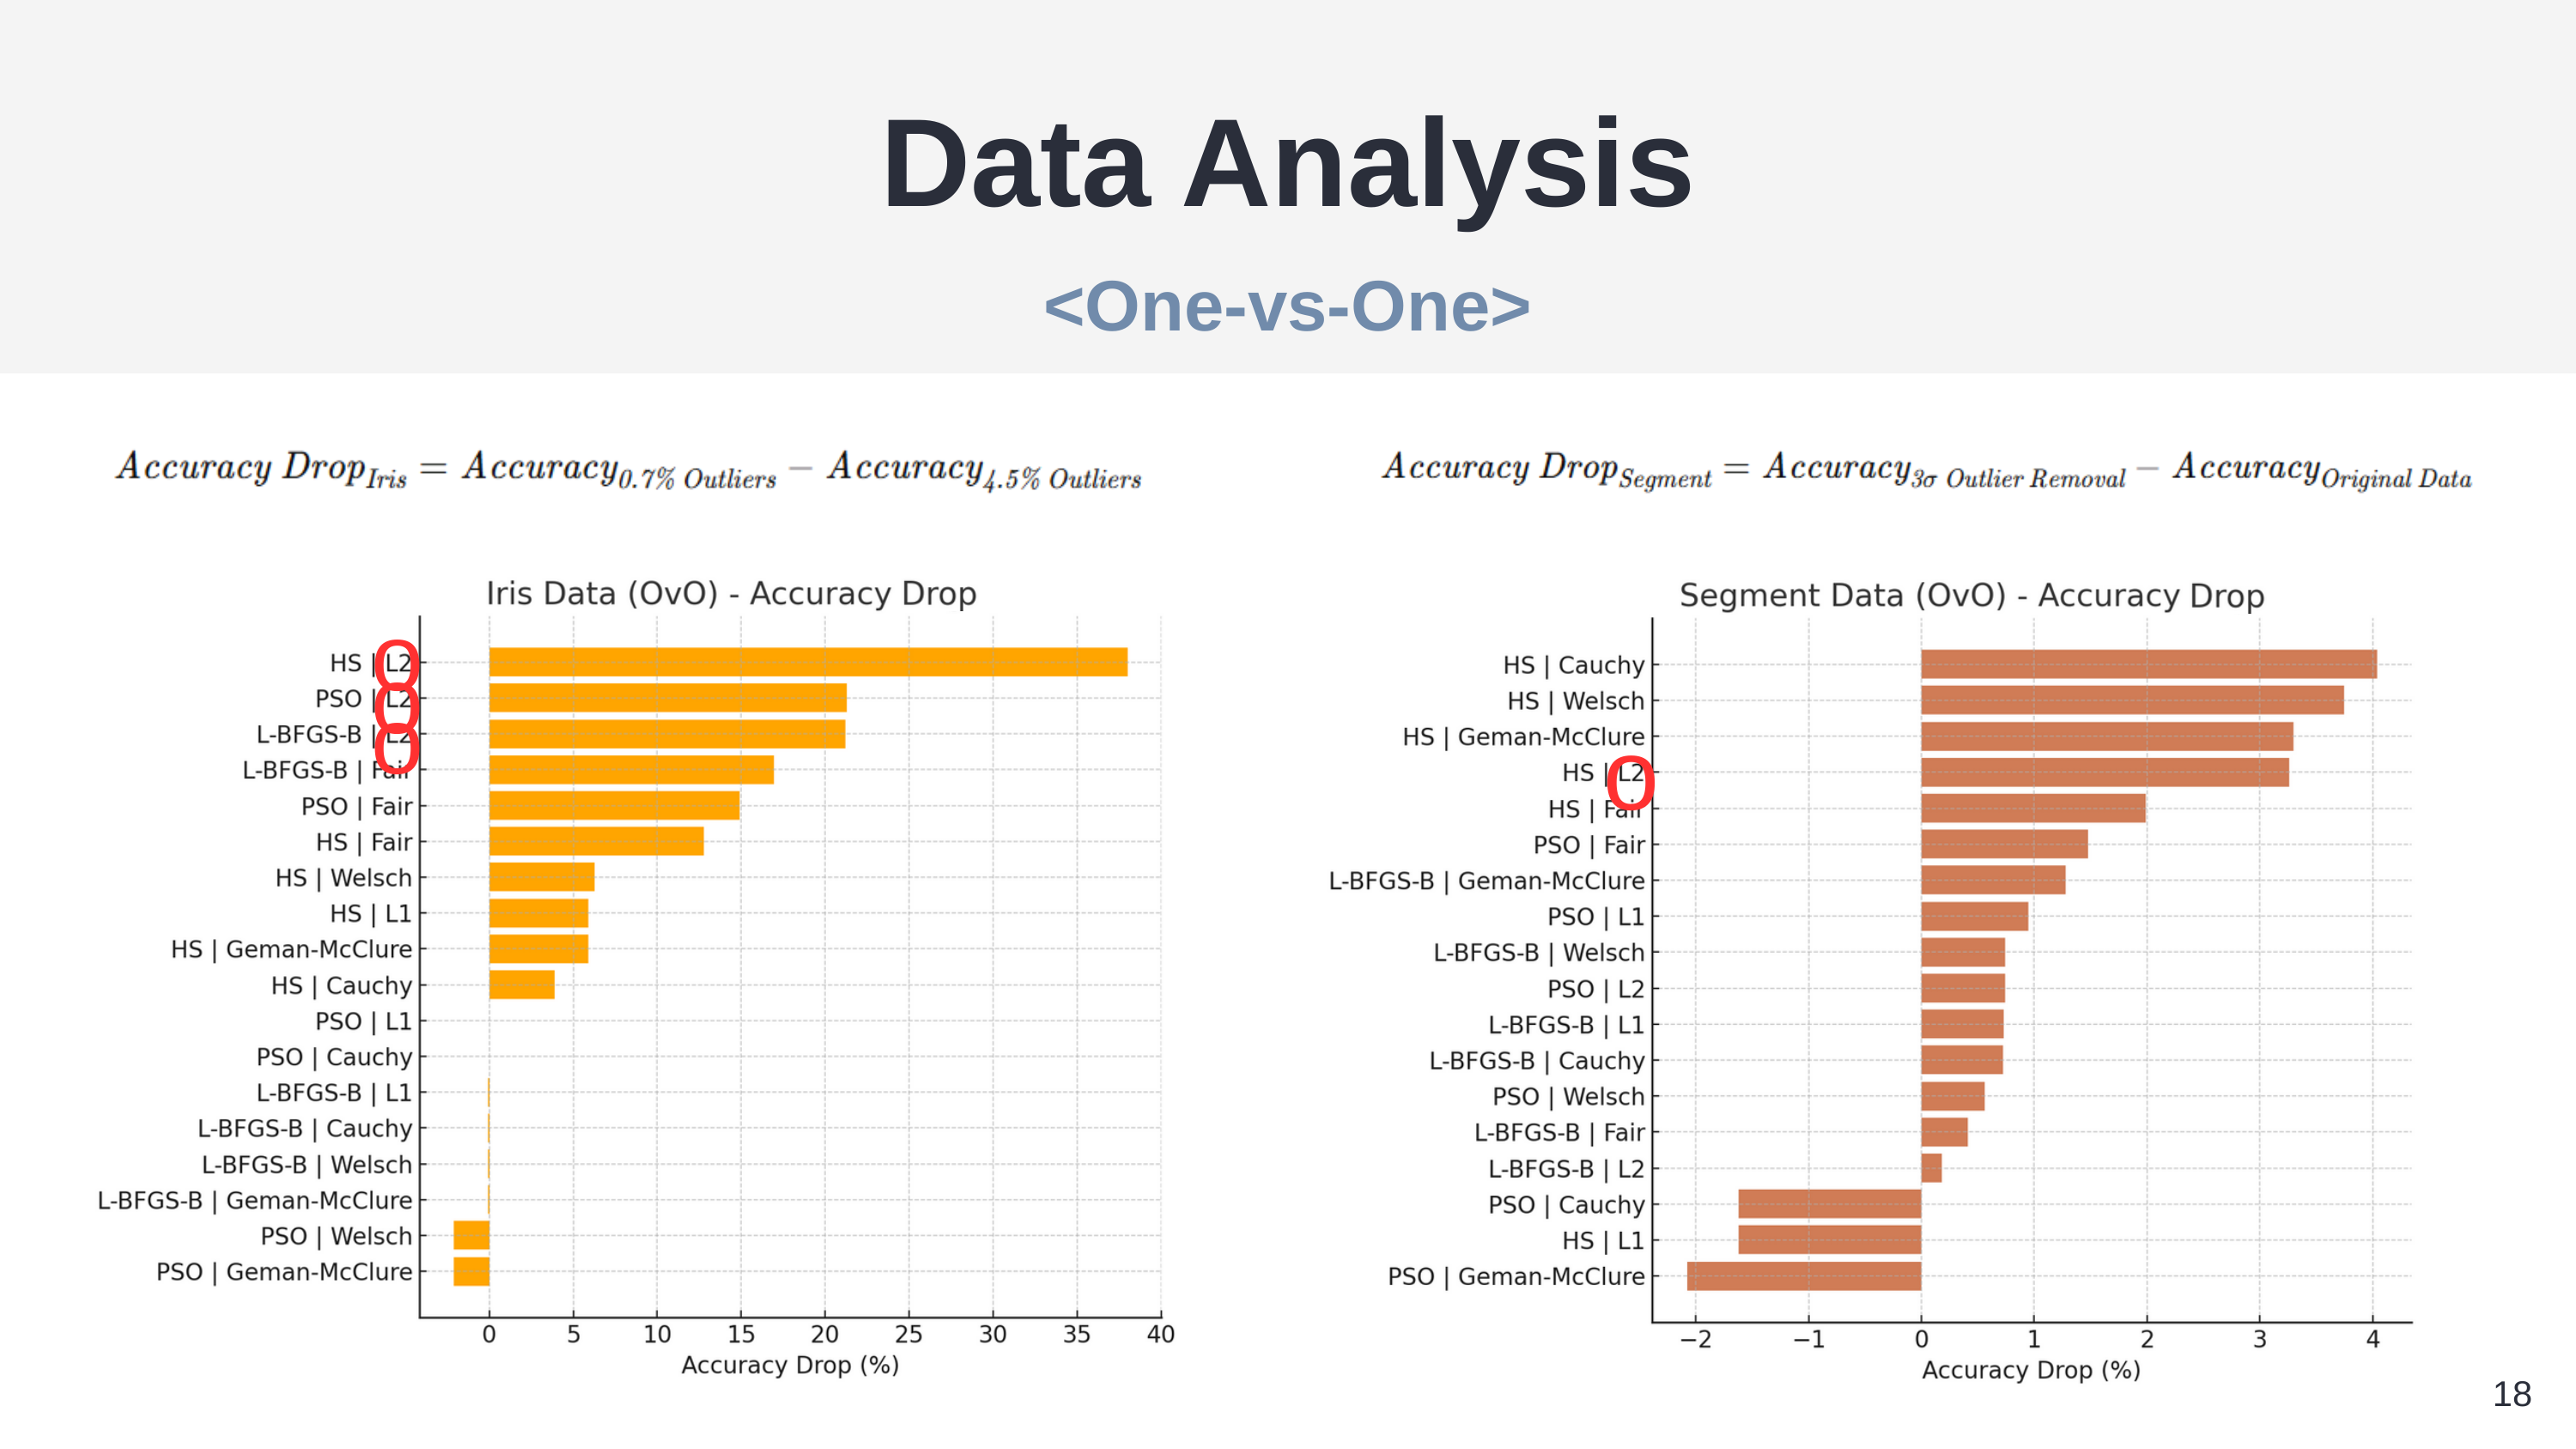

Data Analysis

Data Analysis

<One-vs-One>

o
o
o
o
18